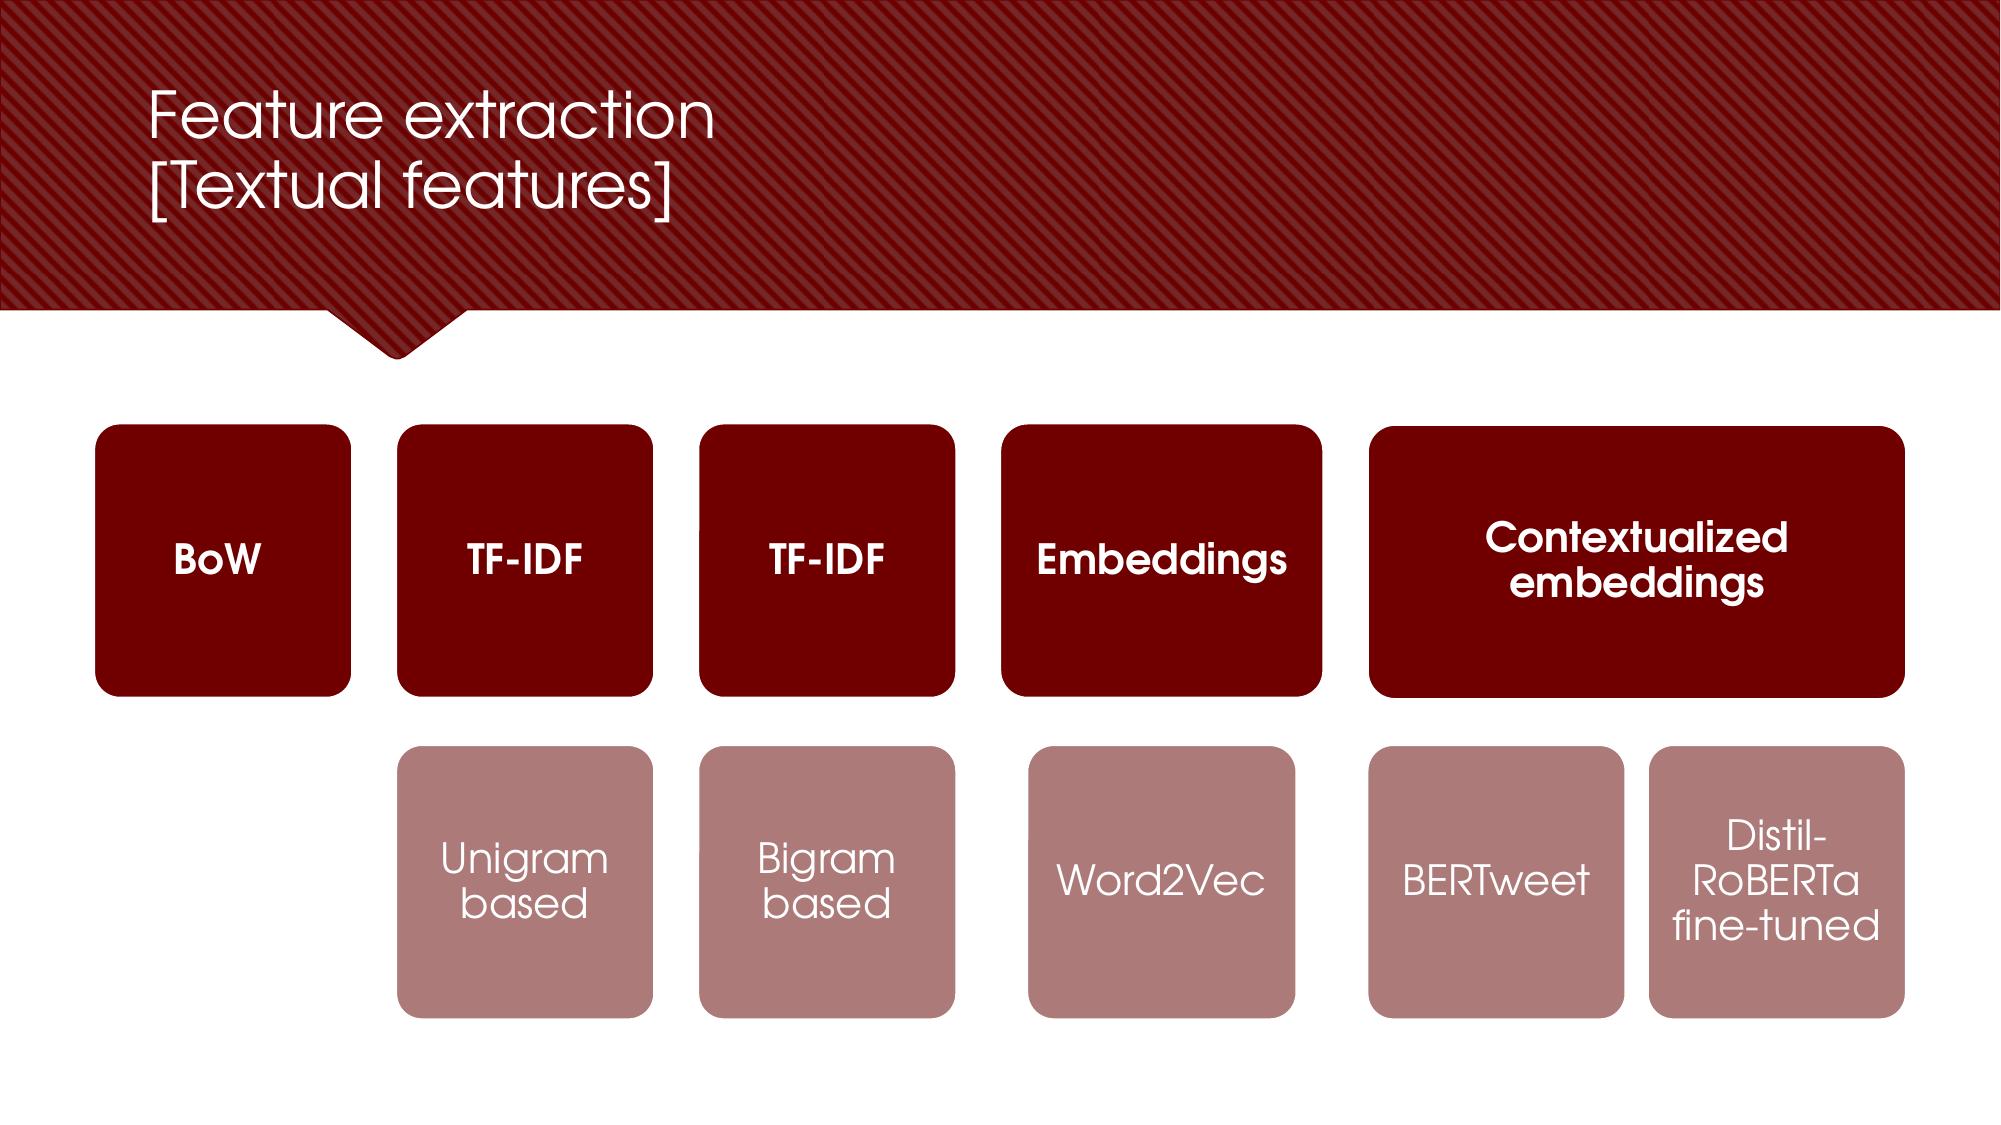

# Feature extraction [Textual features]

BoW
TF-IDF
TF-IDF
Embeddings
Contextualized embeddings

Unigram based
Bigram based
BERTweet
Distil-RoBERTa fine-tuned
Word2Vec